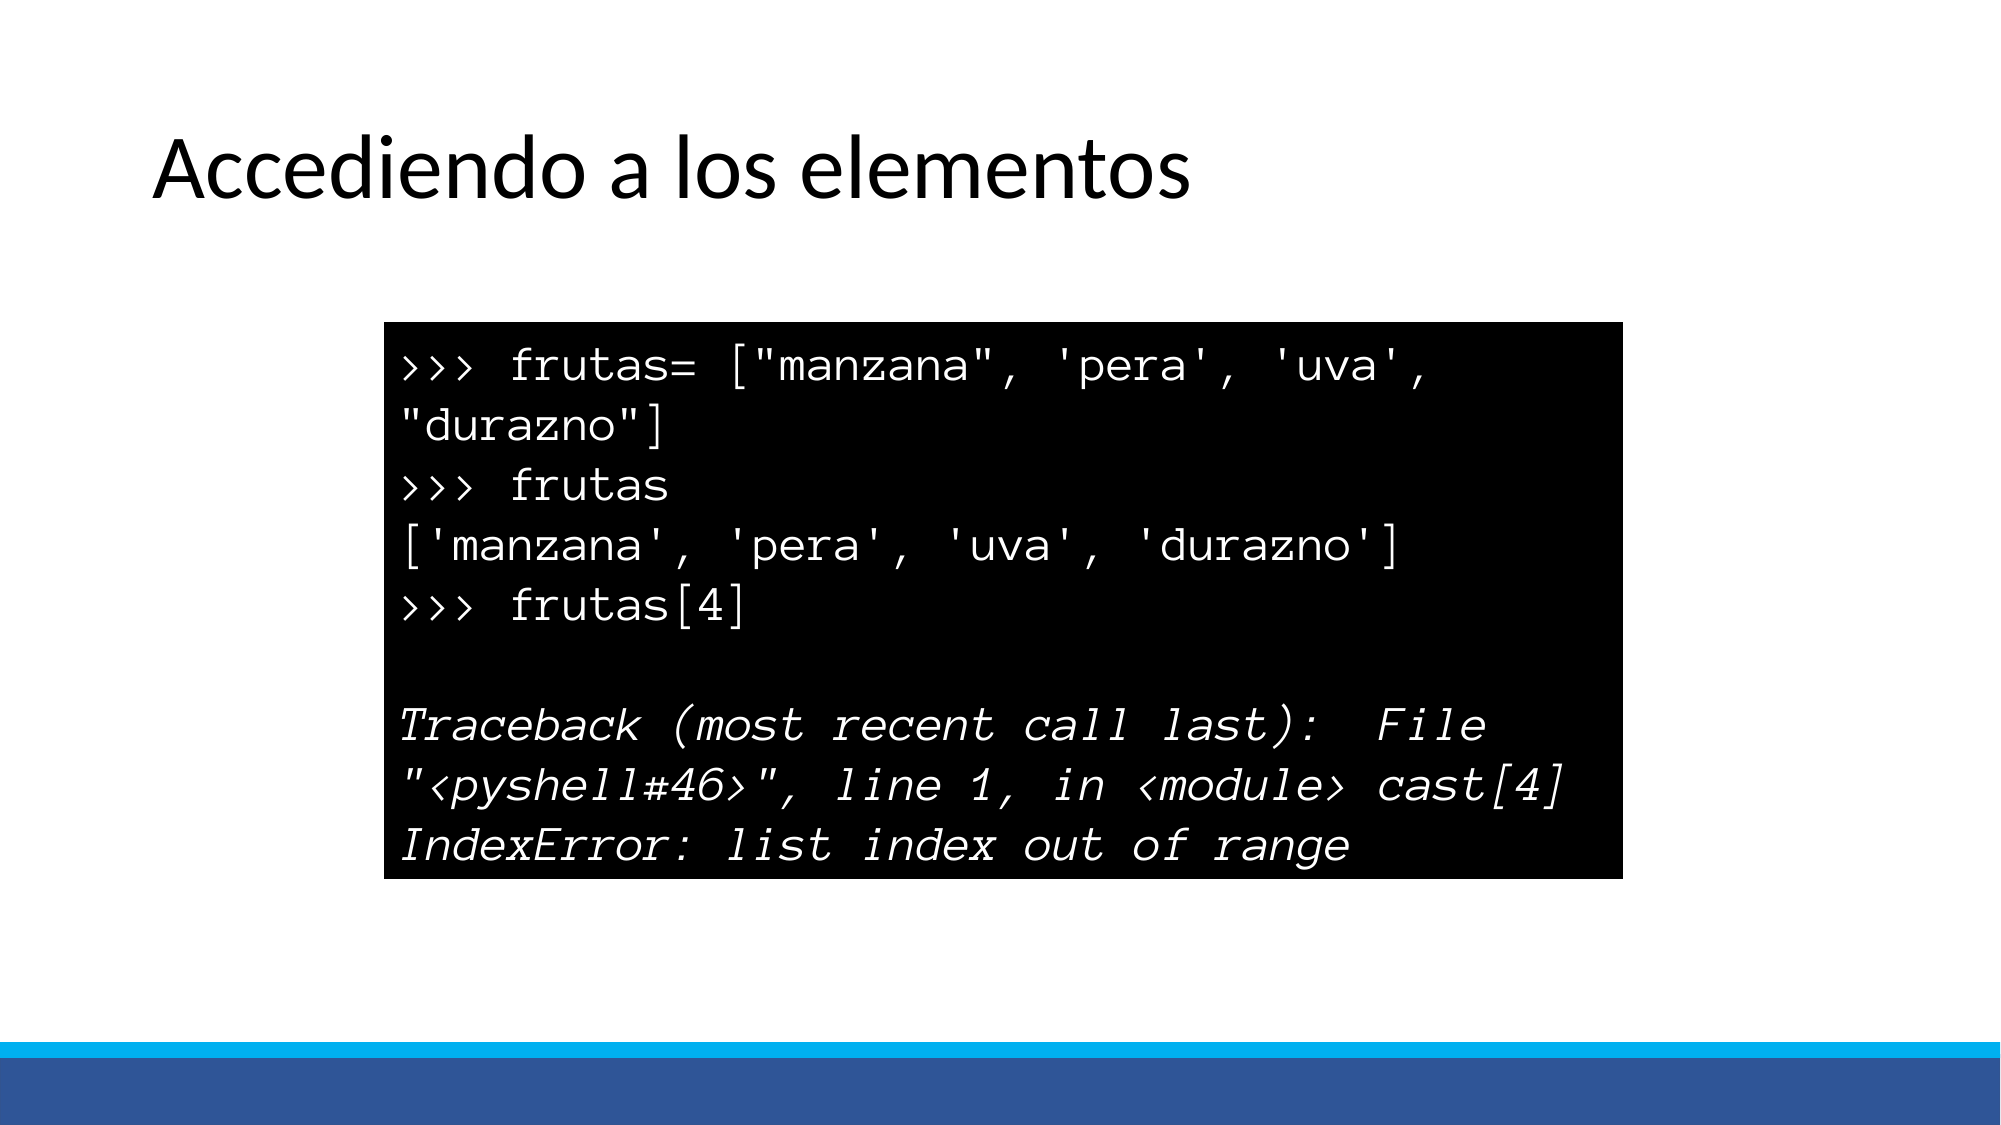

# Accediendo a los elementos
>>> frutas= ["manzana", 'pera', 'uva', "durazno"]
>>> frutas
['manzana', 'pera', 'uva', 'durazno']
>>> frutas[4]

Traceback (most recent call last):  File "<pyshell#46>", line 1, in <module> cast[4]
IndexError: list index out of range